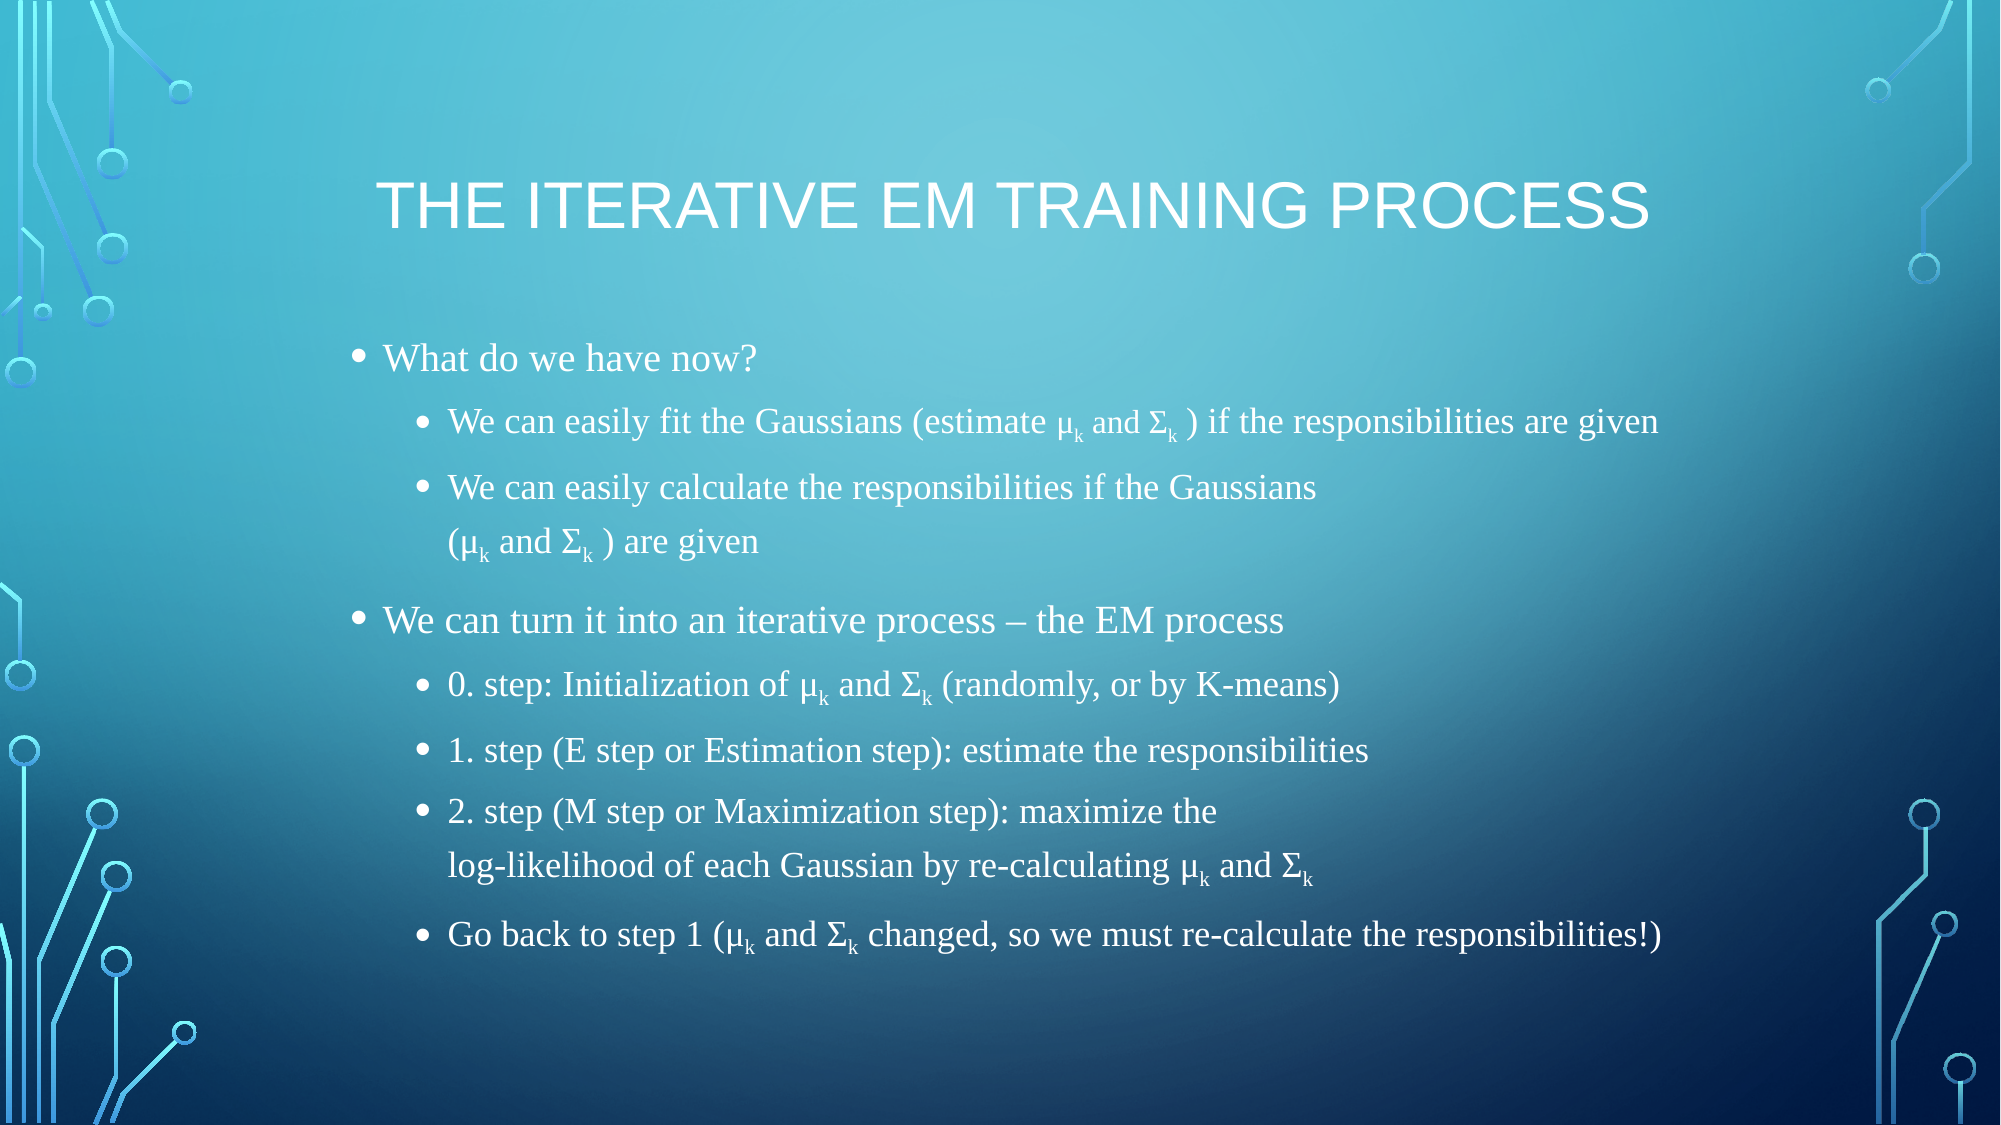

# The iterative EM training process
What do we have now?
We can easily fit the Gaussians (estimate μk and Σk ) if the responsibilities are given
We can easily calculate the responsibilities if the Gaussians
(μk and Σk ) are given
We can turn it into an iterative process – the EM process
0. step: Initialization of μk and Σk (randomly, or by K-means)
1. step (E step or Estimation step): estimate the responsibilities
2. step (M step or Maximization step): maximize the
log-likelihood of each Gaussian by re-calculating μk and Σk
Go back to step 1 (μk and Σk changed, so we must re-calculate the responsibilities!)